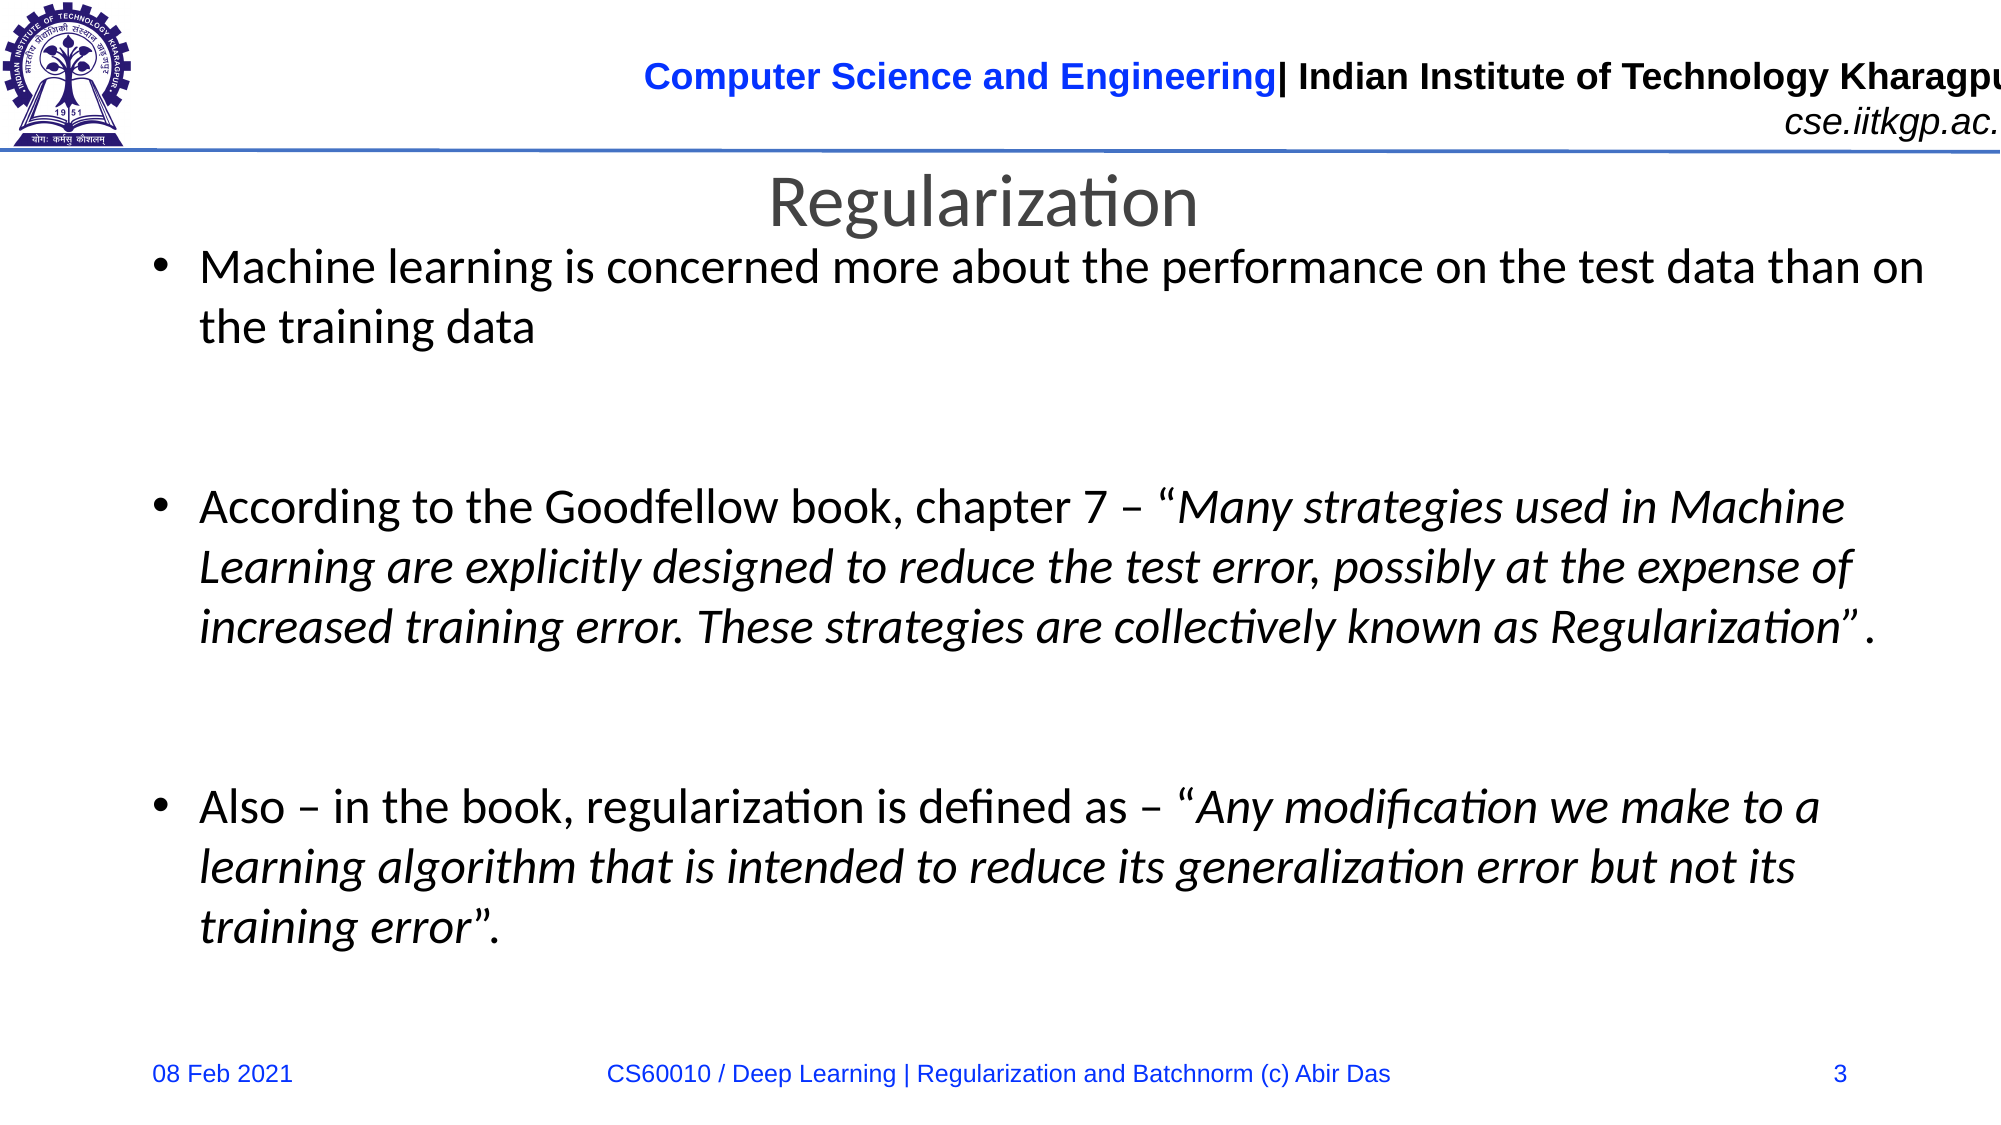

Regularization
Machine learning is concerned more about the performance on the test data than on the training data

According to the Goodfellow book, chapter 7 – “Many strategies used in Machine Learning are explicitly designed to reduce the test error, possibly at the expense of increased training error. These strategies are collectively known as Regularization”.

Also – in the book, regularization is defined as – “Any modification we make to a learning algorithm that is intended to reduce its generalization error but not its training error”.
08 Feb 2021
CS60010 / Deep Learning | Regularization and Batchnorm (c) Abir Das
3